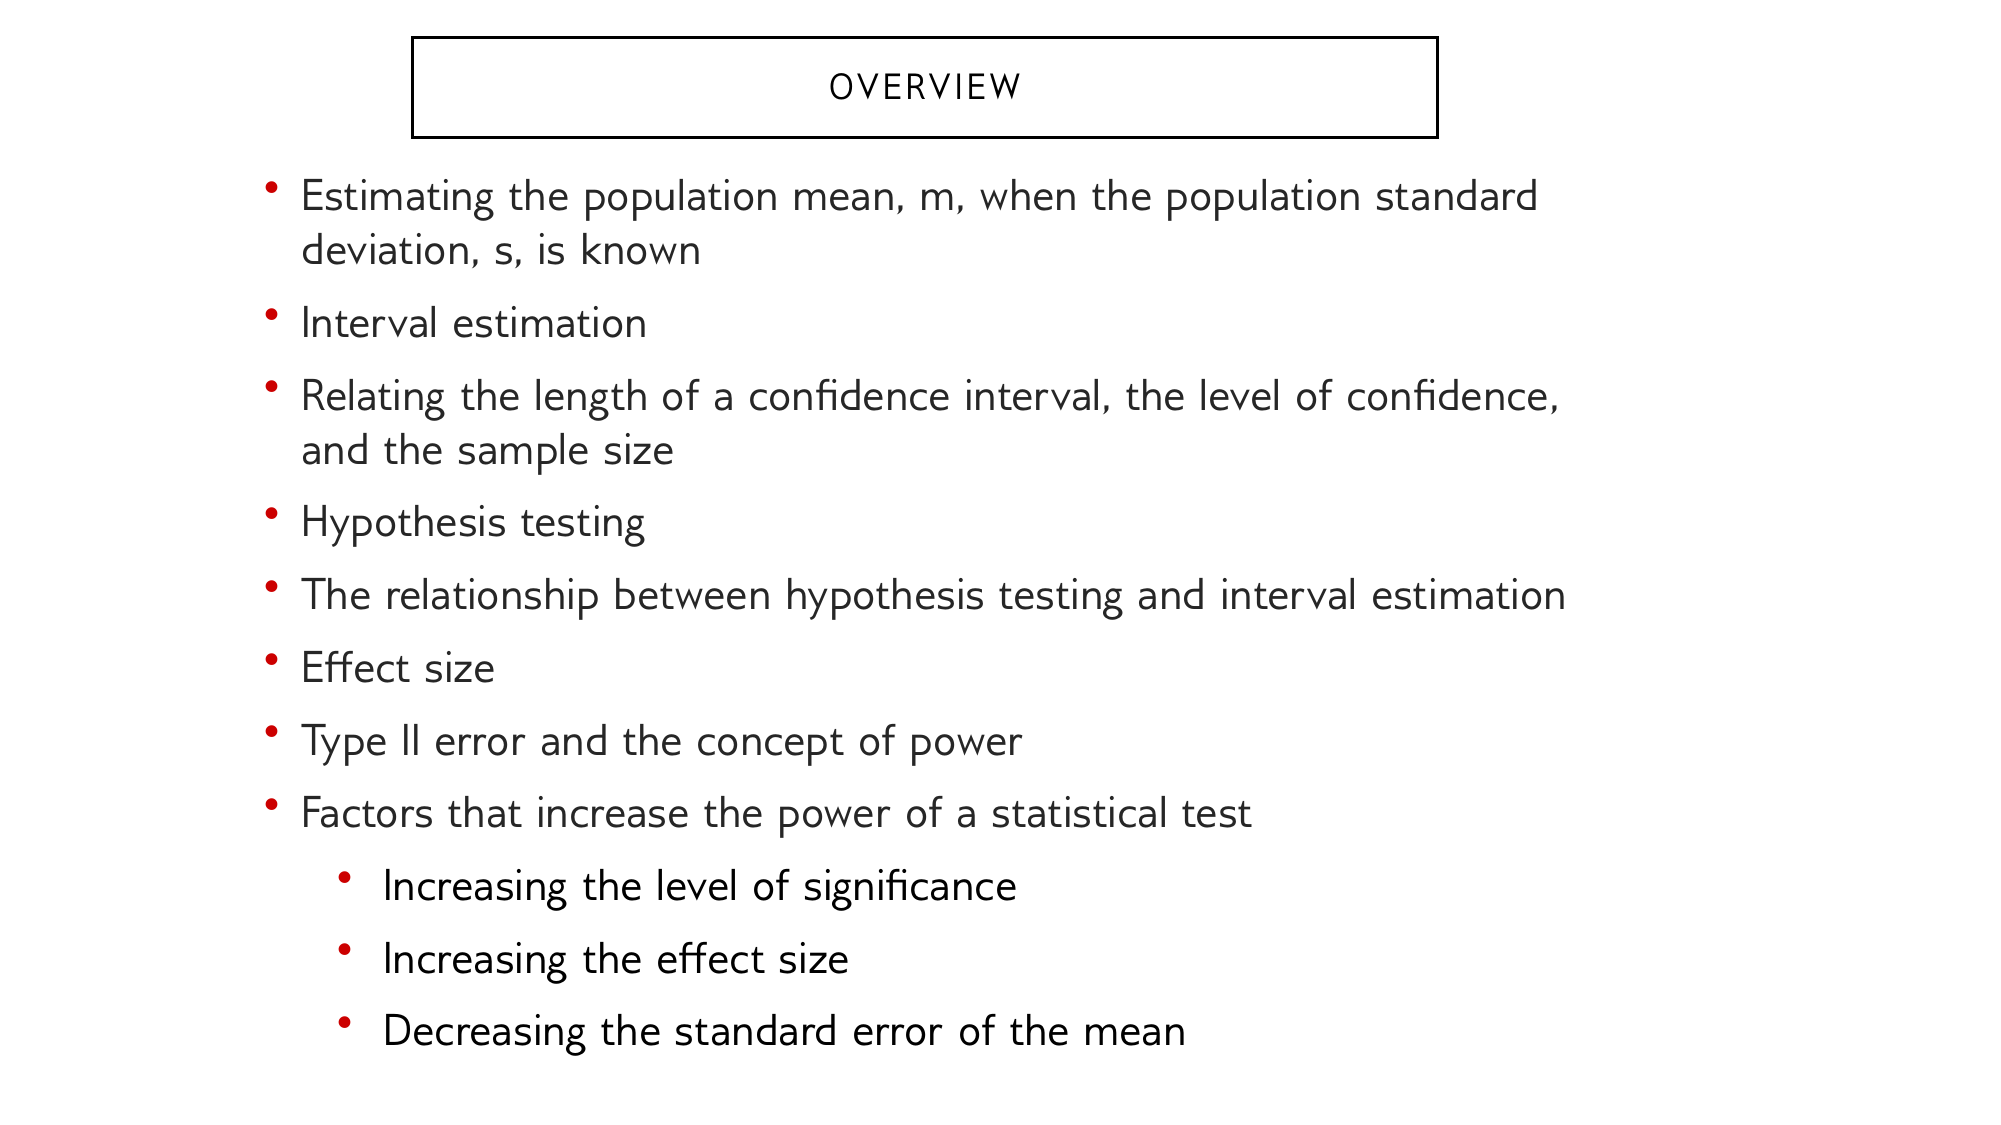

Overview
Estimating the population mean, m, when the population standard deviation, s, is known
Interval estimation
Relating the length of a confidence interval, the level of confidence, and the sample size
Hypothesis testing
The relationship between hypothesis testing and interval estimation
Effect size
Type II error and the concept of power
Factors that increase the power of a statistical test
Increasing the level of significance
Increasing the effect size
Decreasing the standard error of the mean

253